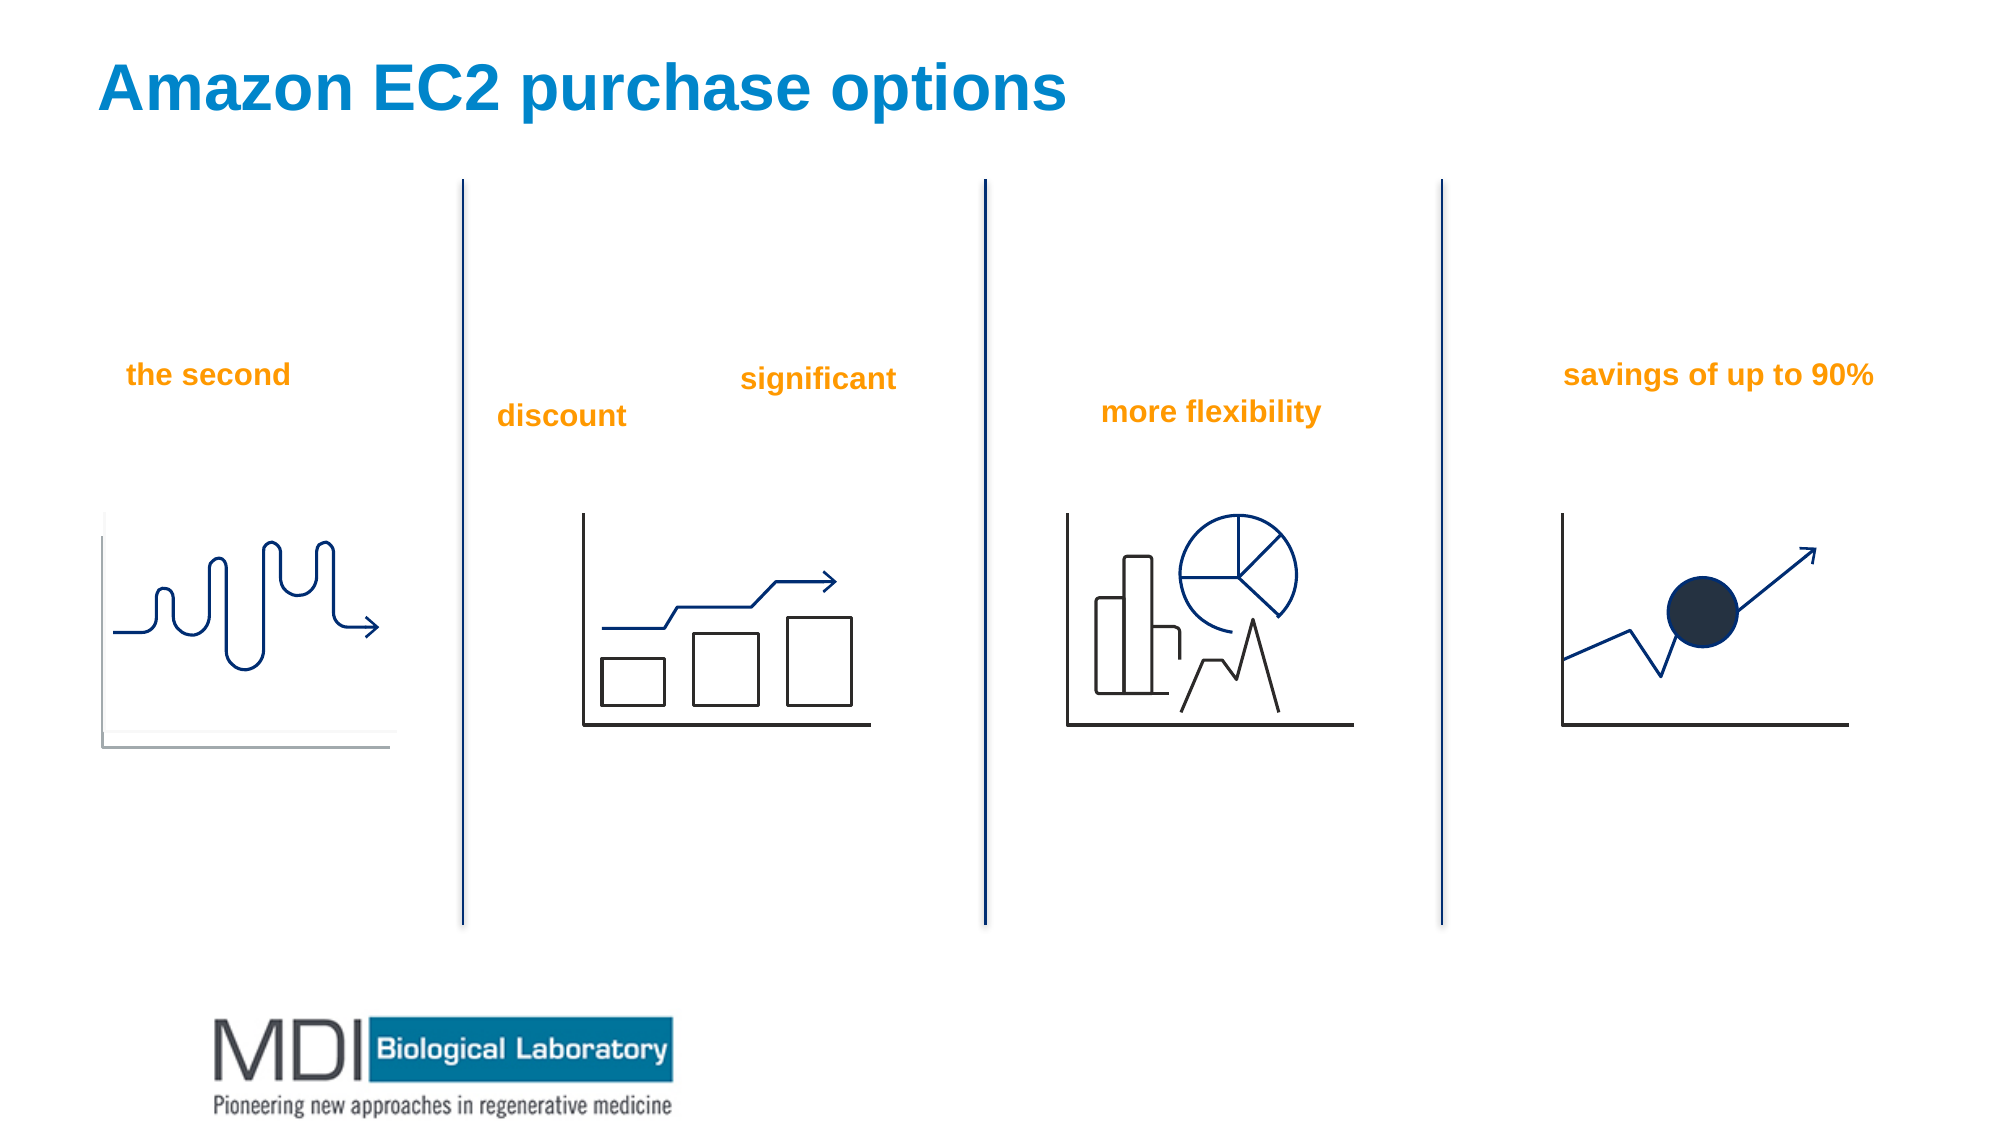

# Amazon EC2 purchase options
On-Demand
Pay for compute capacity
by the second with no
long-term commitments

Spiky workloads,
to define needs

Savings Plans
Same great discounts
as Amazon EC2 RIs with more flexibility

Committed flexible access to compute

Spot Instances
Spare Amazon EC2 capacity
at savings of up to 90%
off On-Demand prices

Fault-tolerant, flexible, stateless workloads

Reserved Instances
Make a 1 or 3 year commitment
and receive a significant discount off On-Demand prices

Committed and
steady-state usage